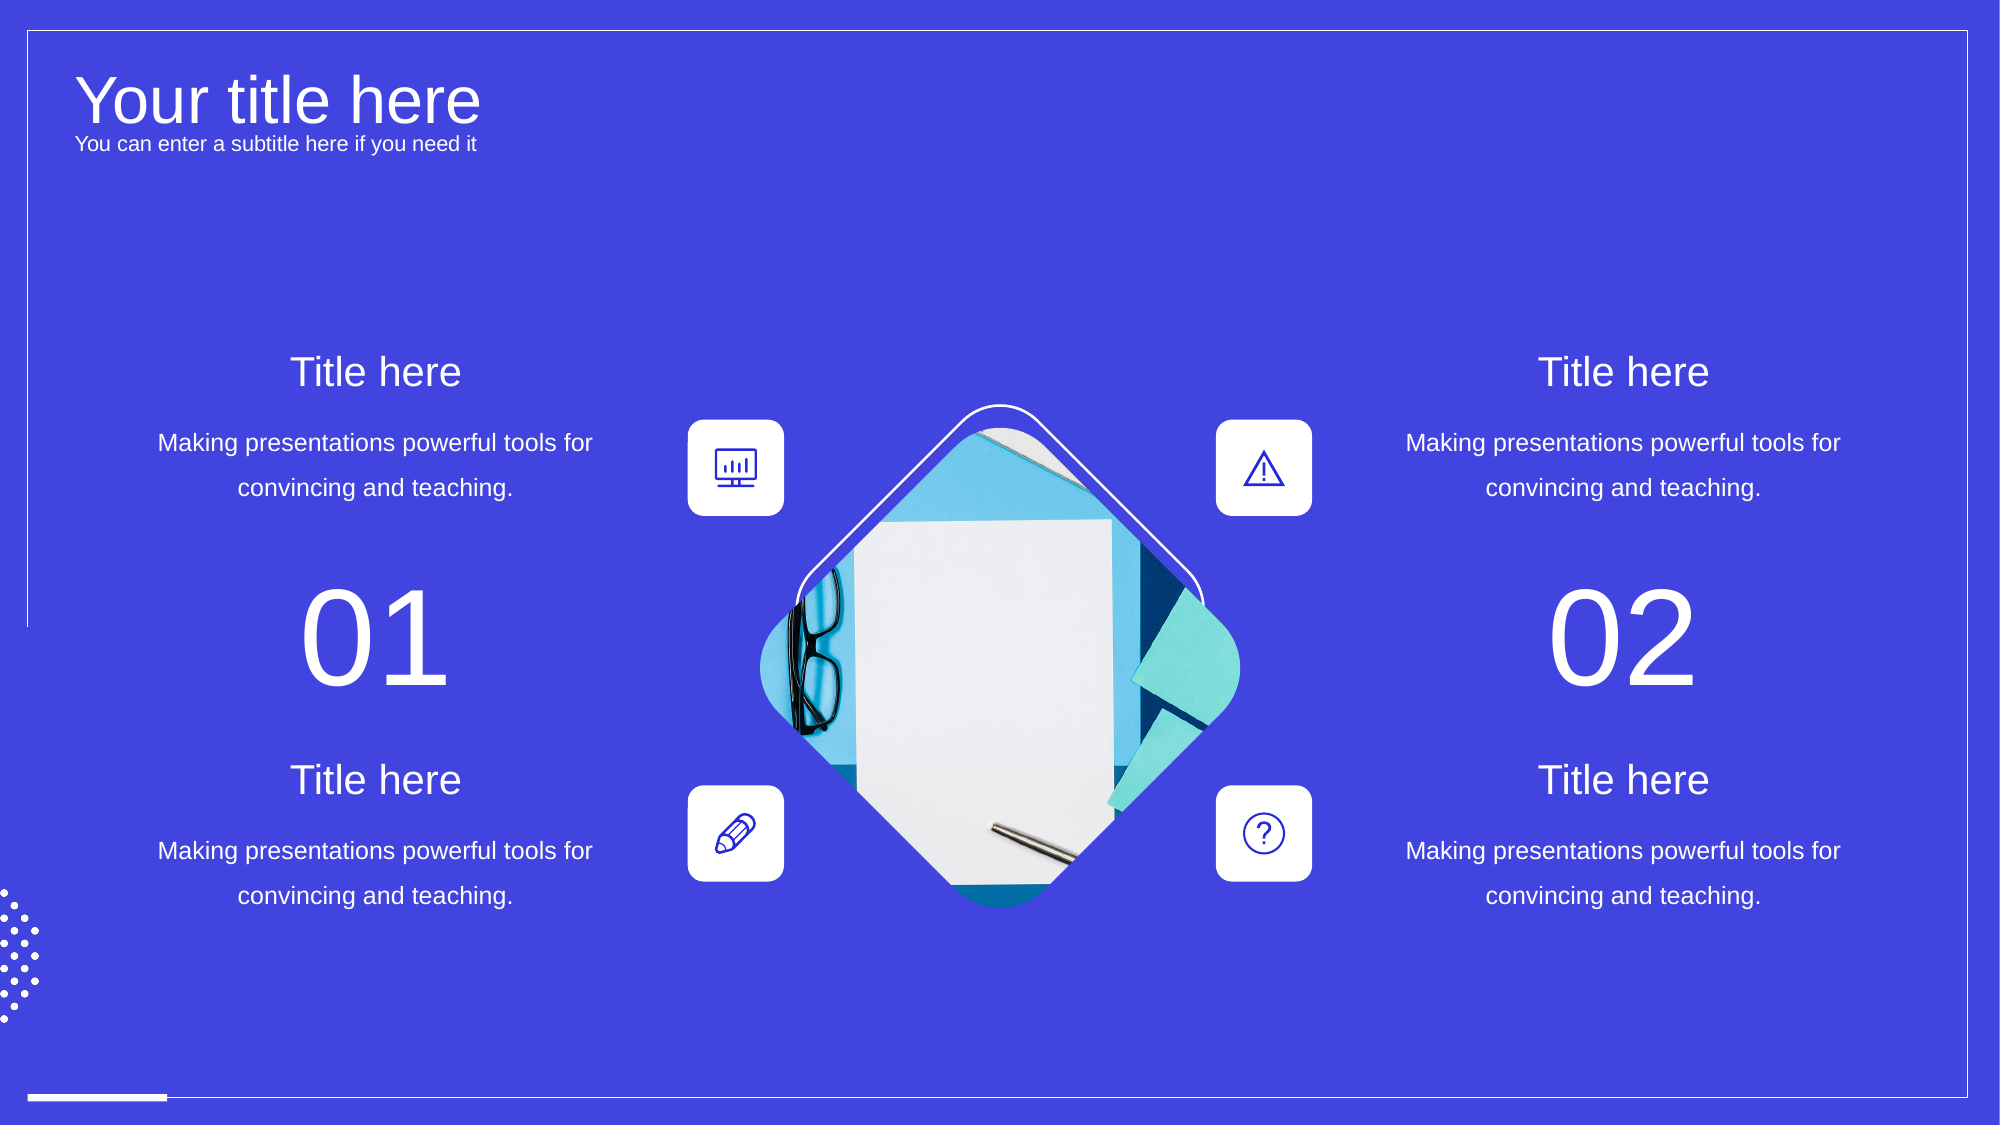

Your title here
You can enter a subtitle here if you need it
Title here
Title here
Making presentations powerful tools for convincing and teaching.
Making presentations powerful tools for convincing and teaching.

01
02
Title here
Title here

Making presentations powerful tools for convincing and teaching.
Making presentations powerful tools for convincing and teaching.